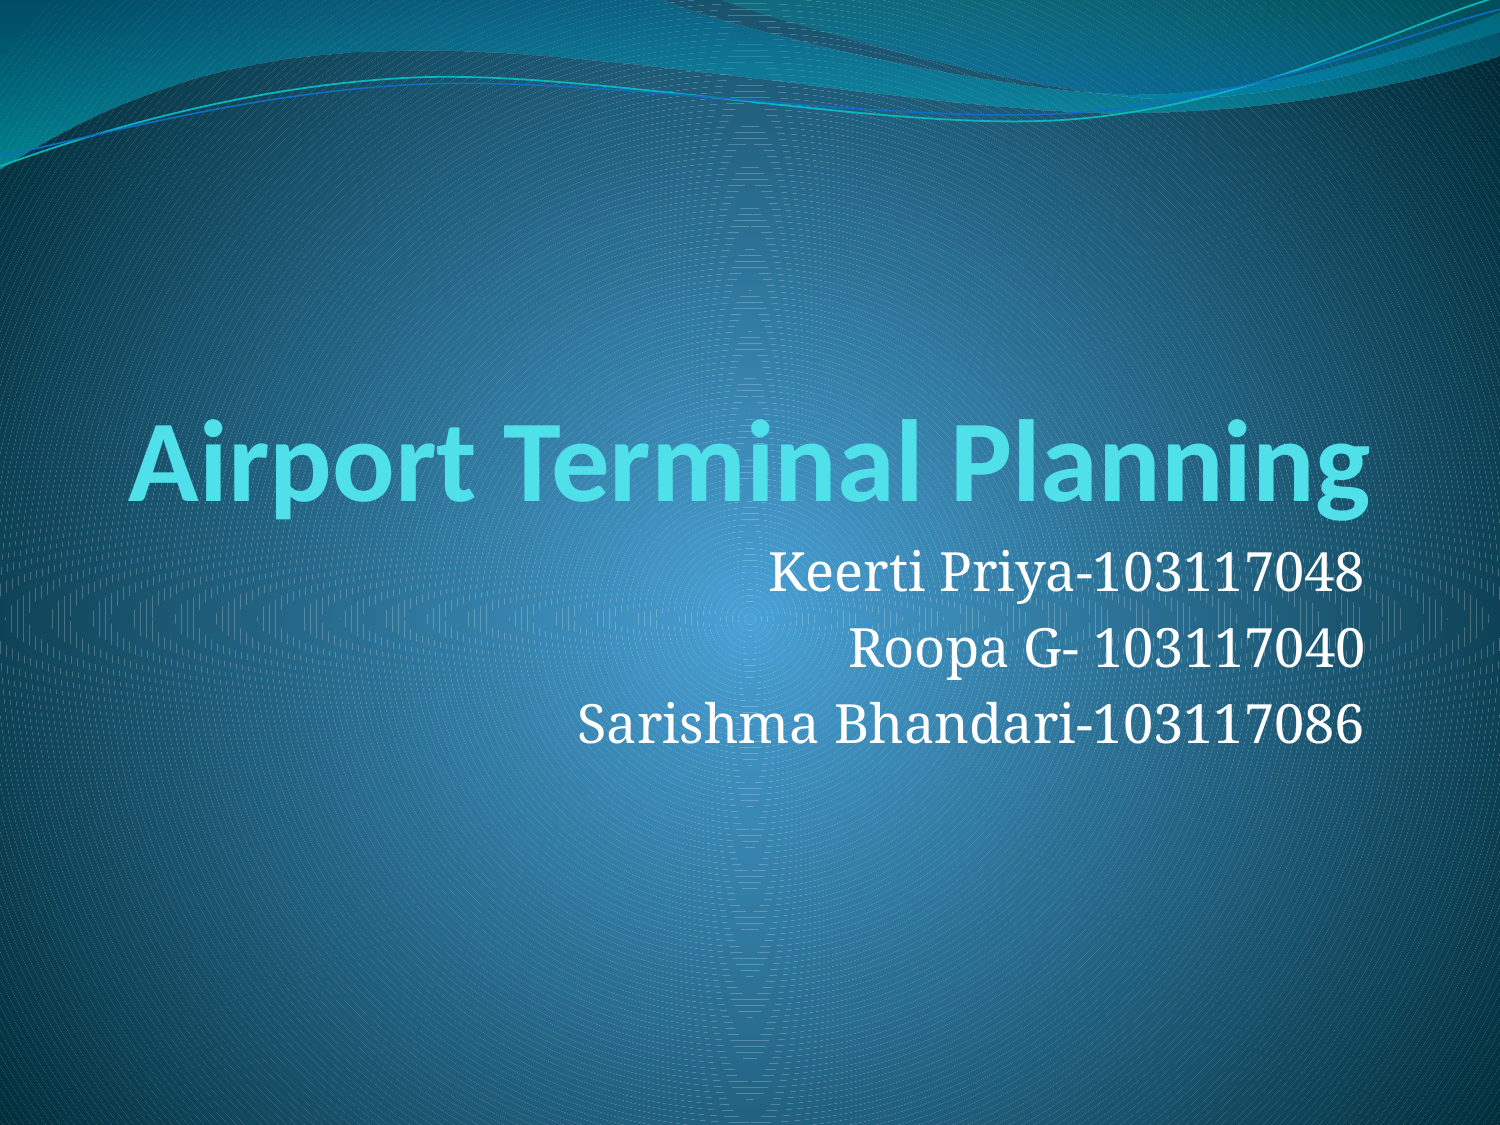

# Airport Terminal Planning
Keerti Priya-103117048
Roopa G- 103117040
Sarishma Bhandari-103117086